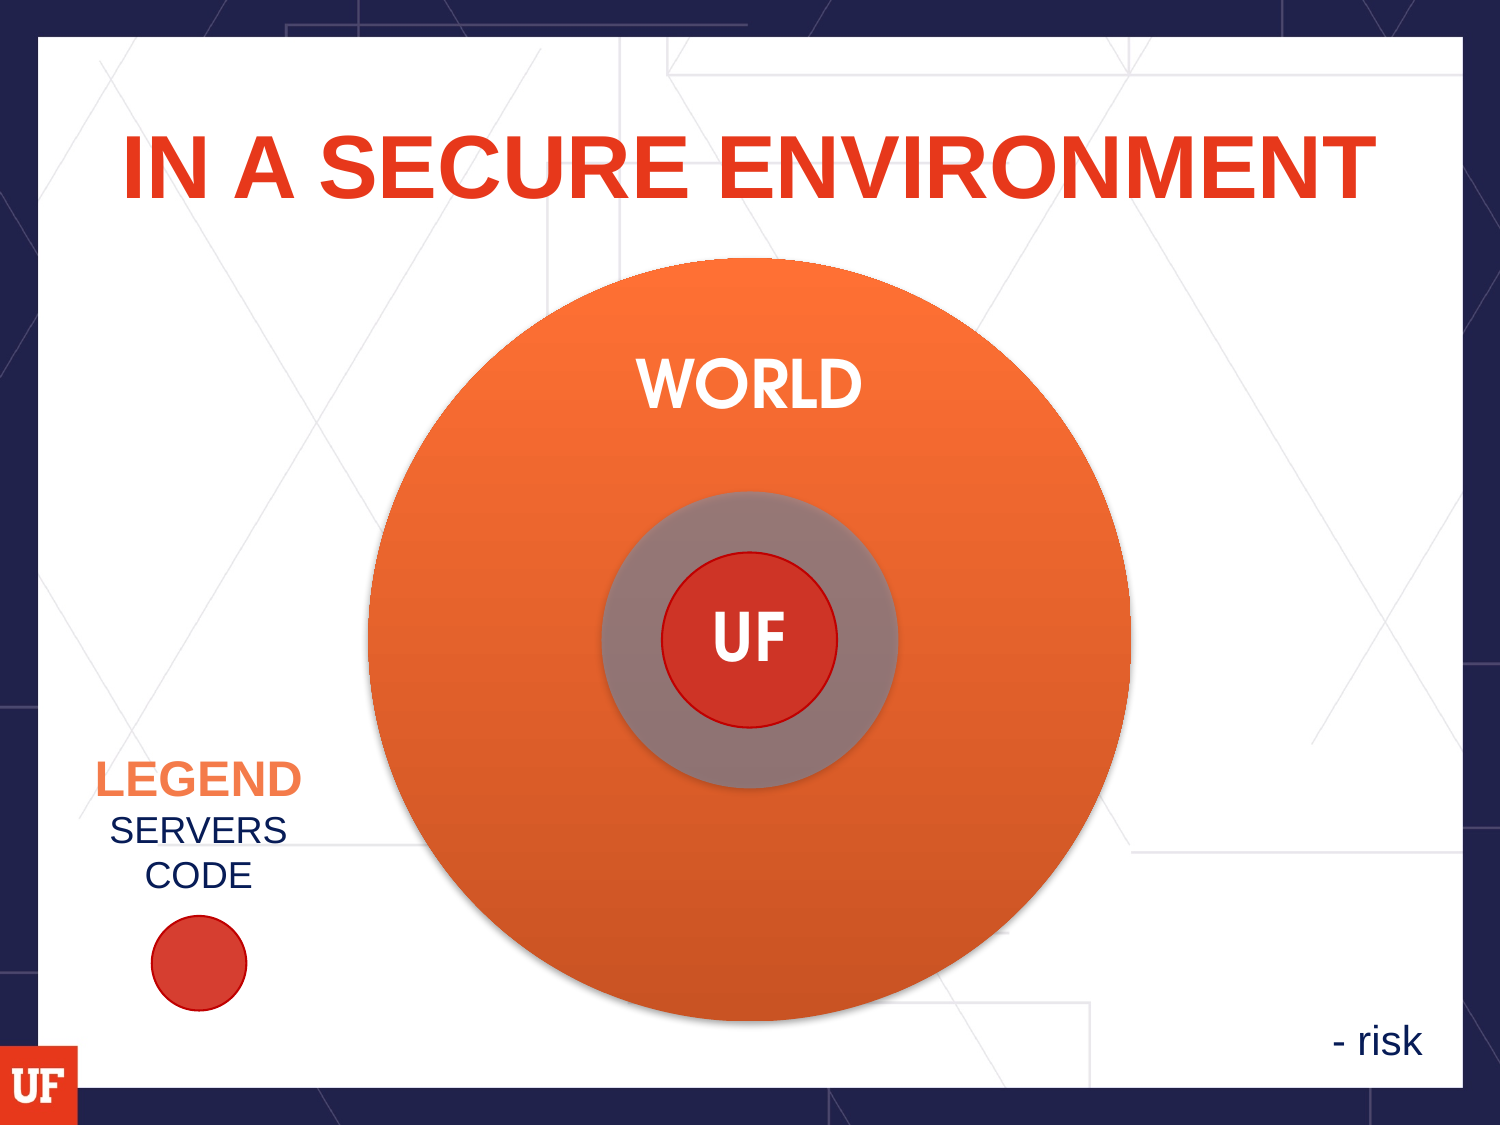

# IN A SECURE ENVIRONMENT

WORLD

UF

LEGEND
SERVERS
CODE

- risk